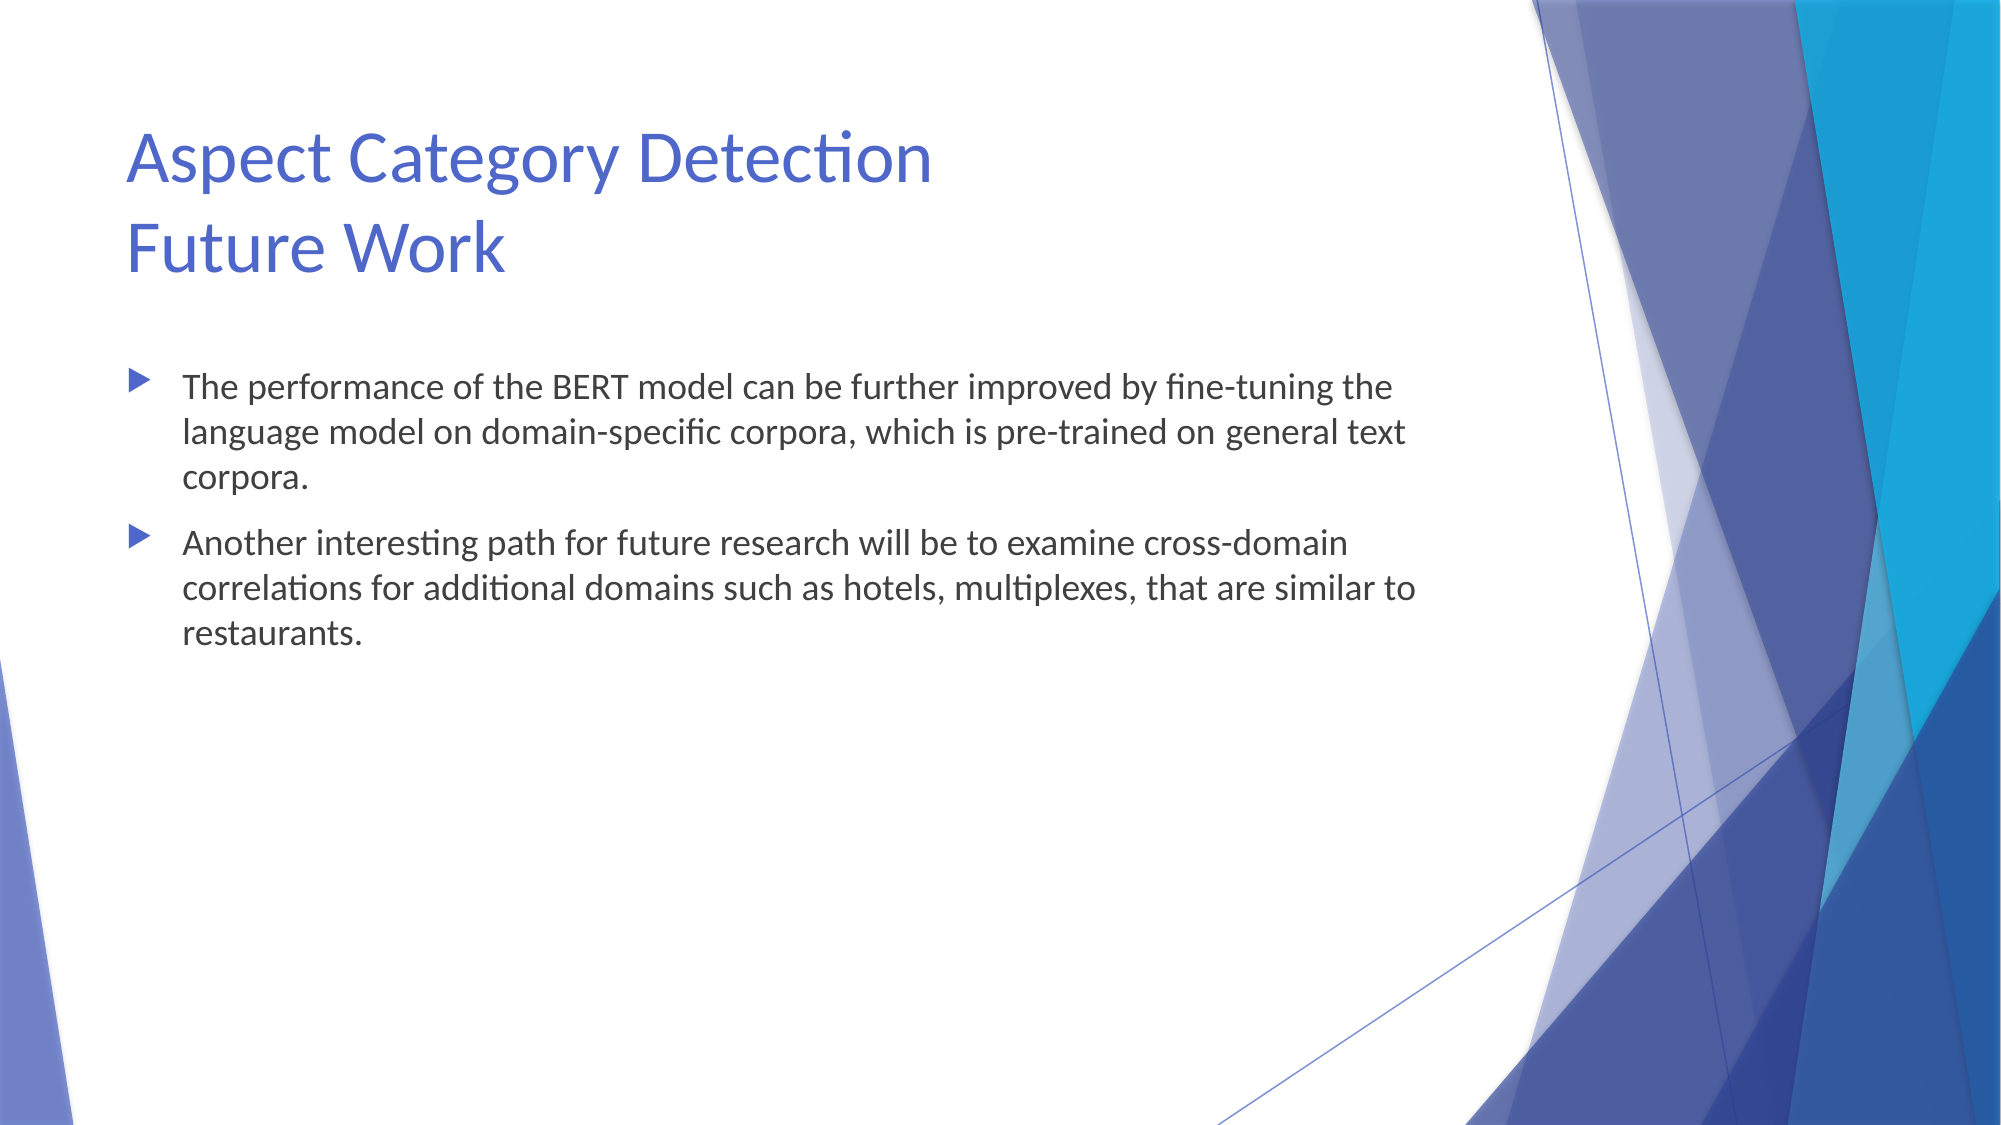

# Aspect Category Detection Future Work
The performance of the BERT model can be further improved by fine-tuning the language model on domain-specific corpora, which is pre-trained on general text corpora.
Another interesting path for future research will be to examine cross-domain correlations for additional domains such as hotels, multiplexes, that are similar to restaurants.